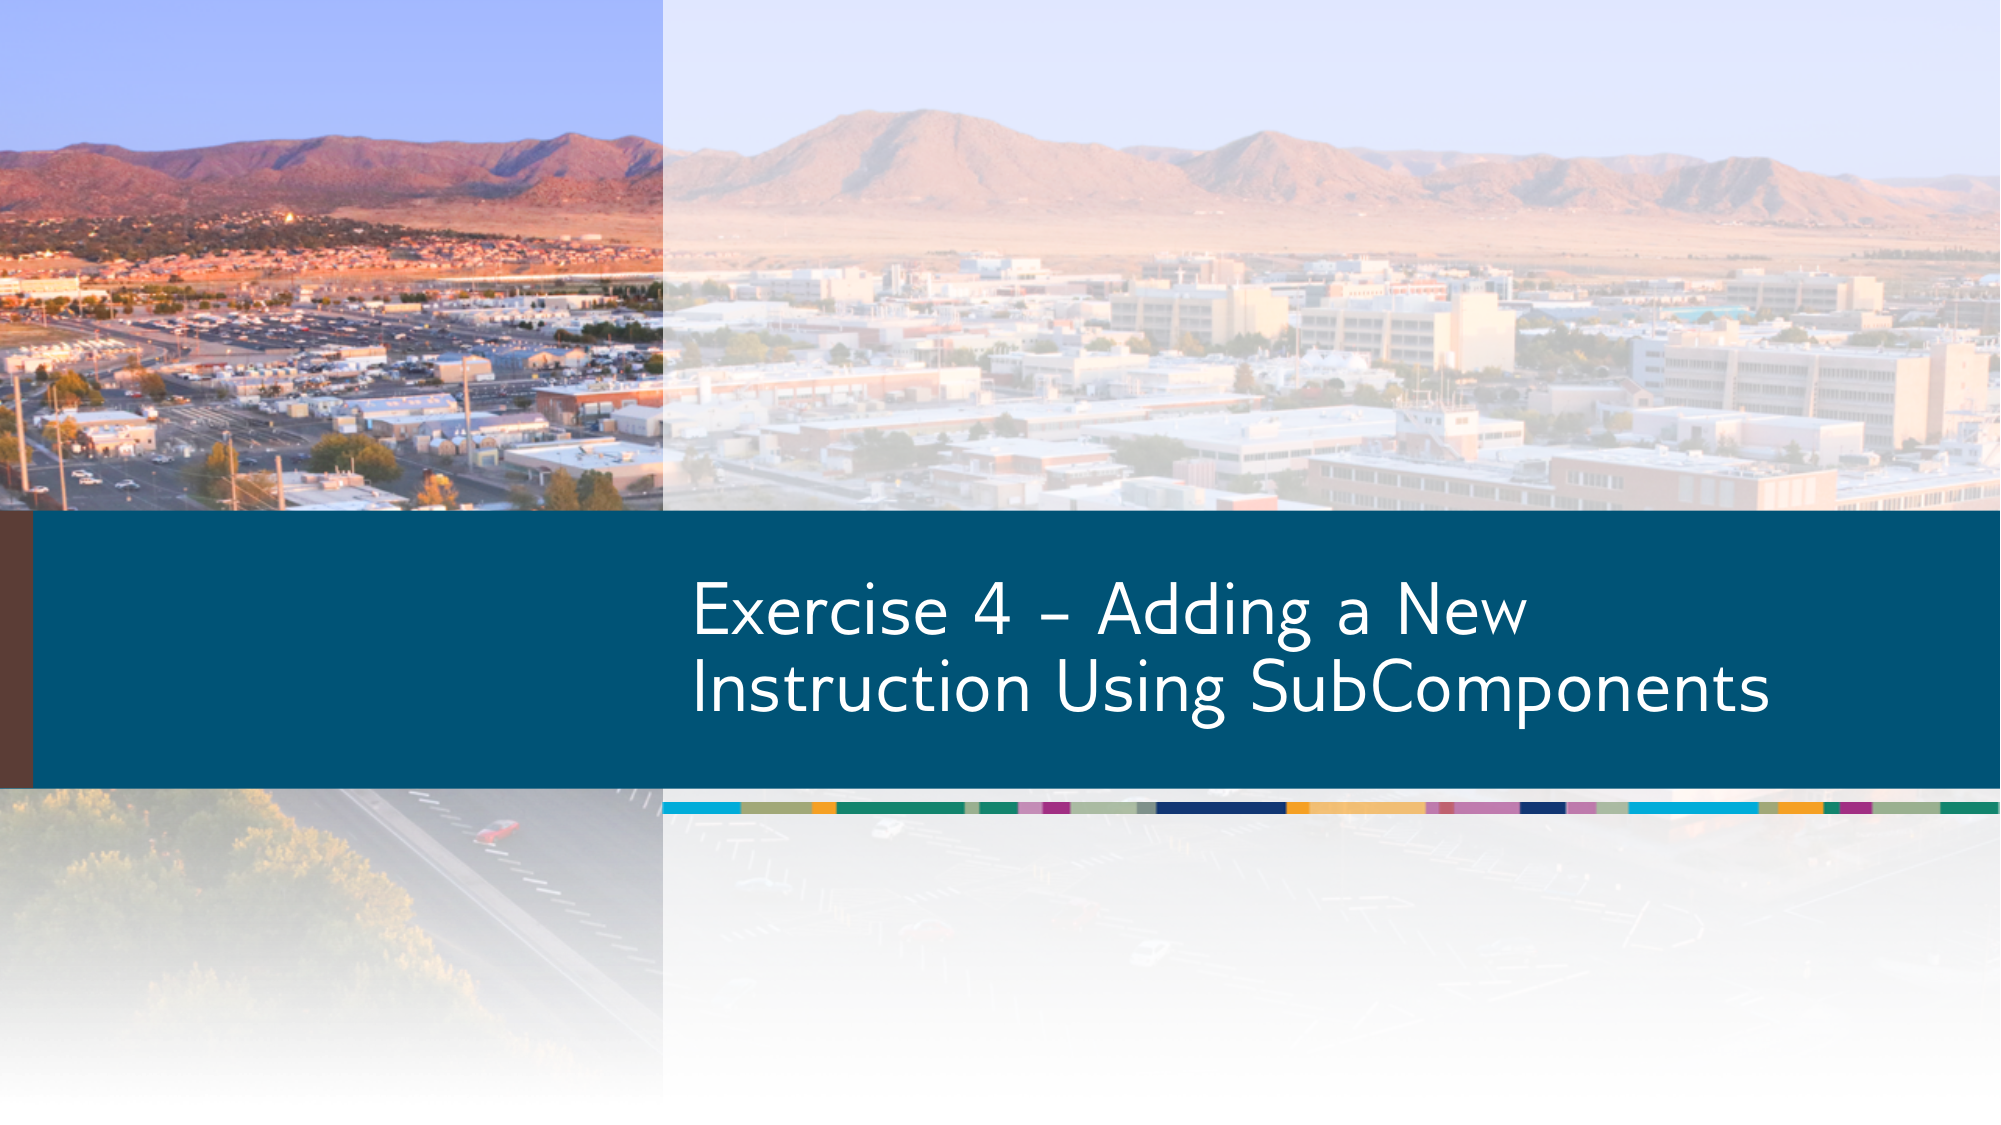

# Exercise 4 – Adding a New Instruction Using SubComponents